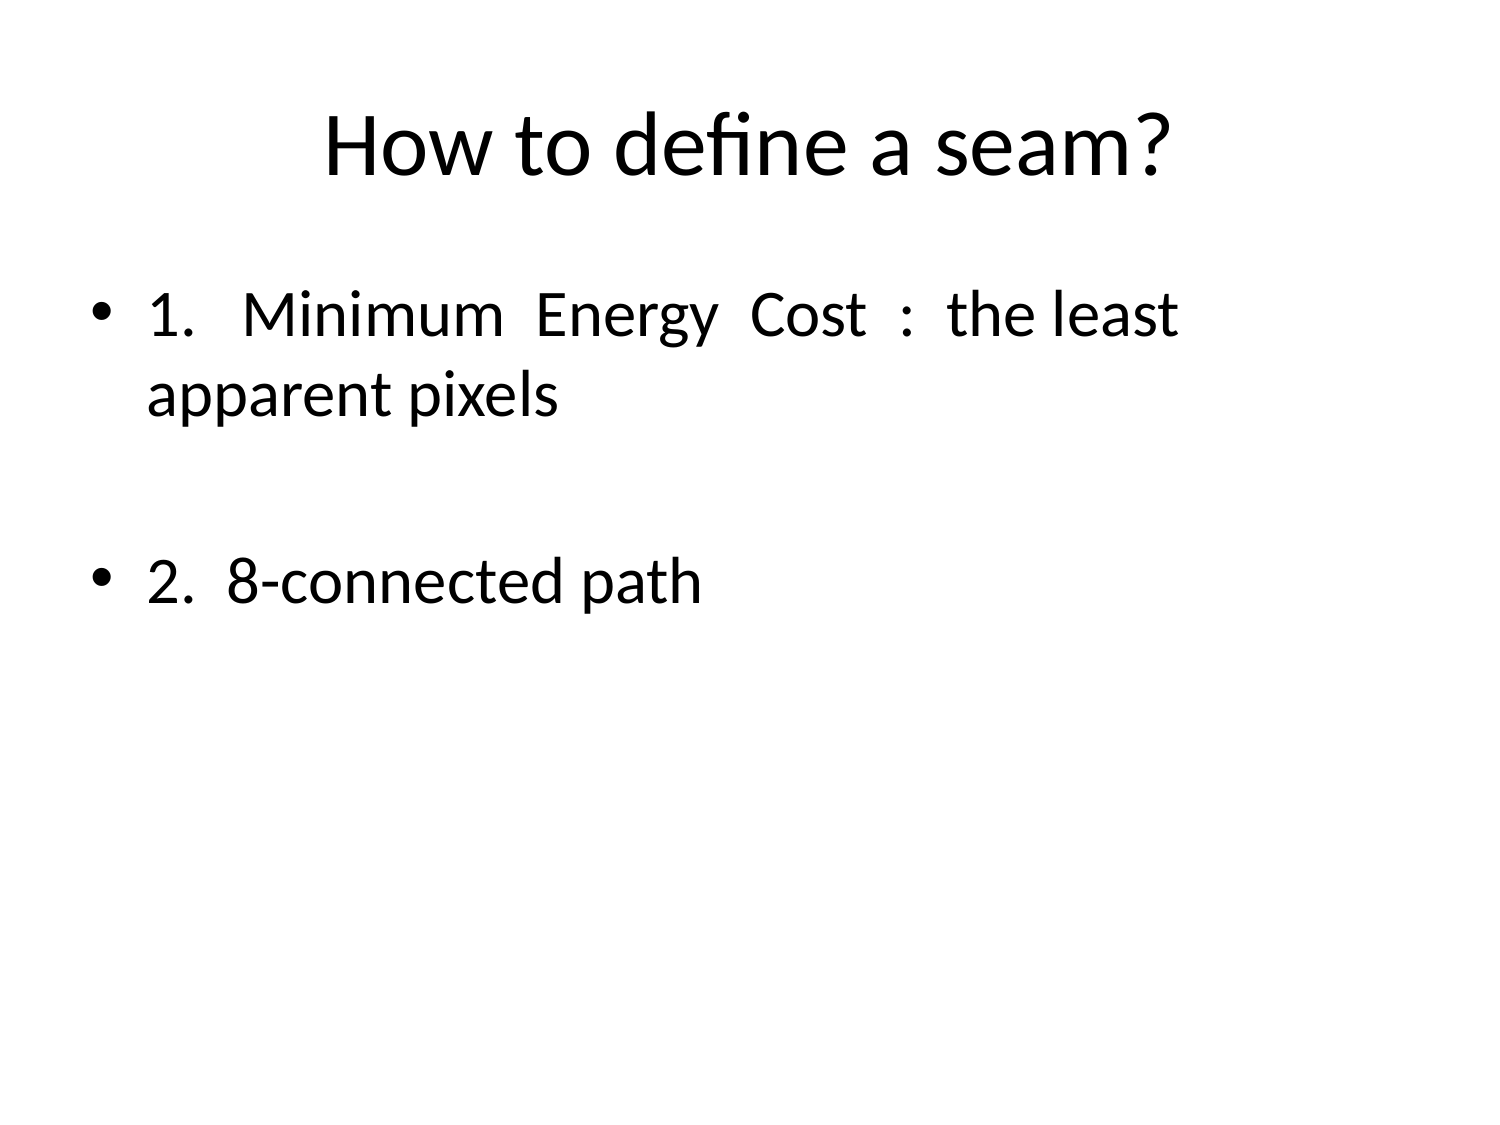

# How to define a seam?
1.   Minimum  Energy  Cost  :  the least apparent pixels

2.  8-connected path